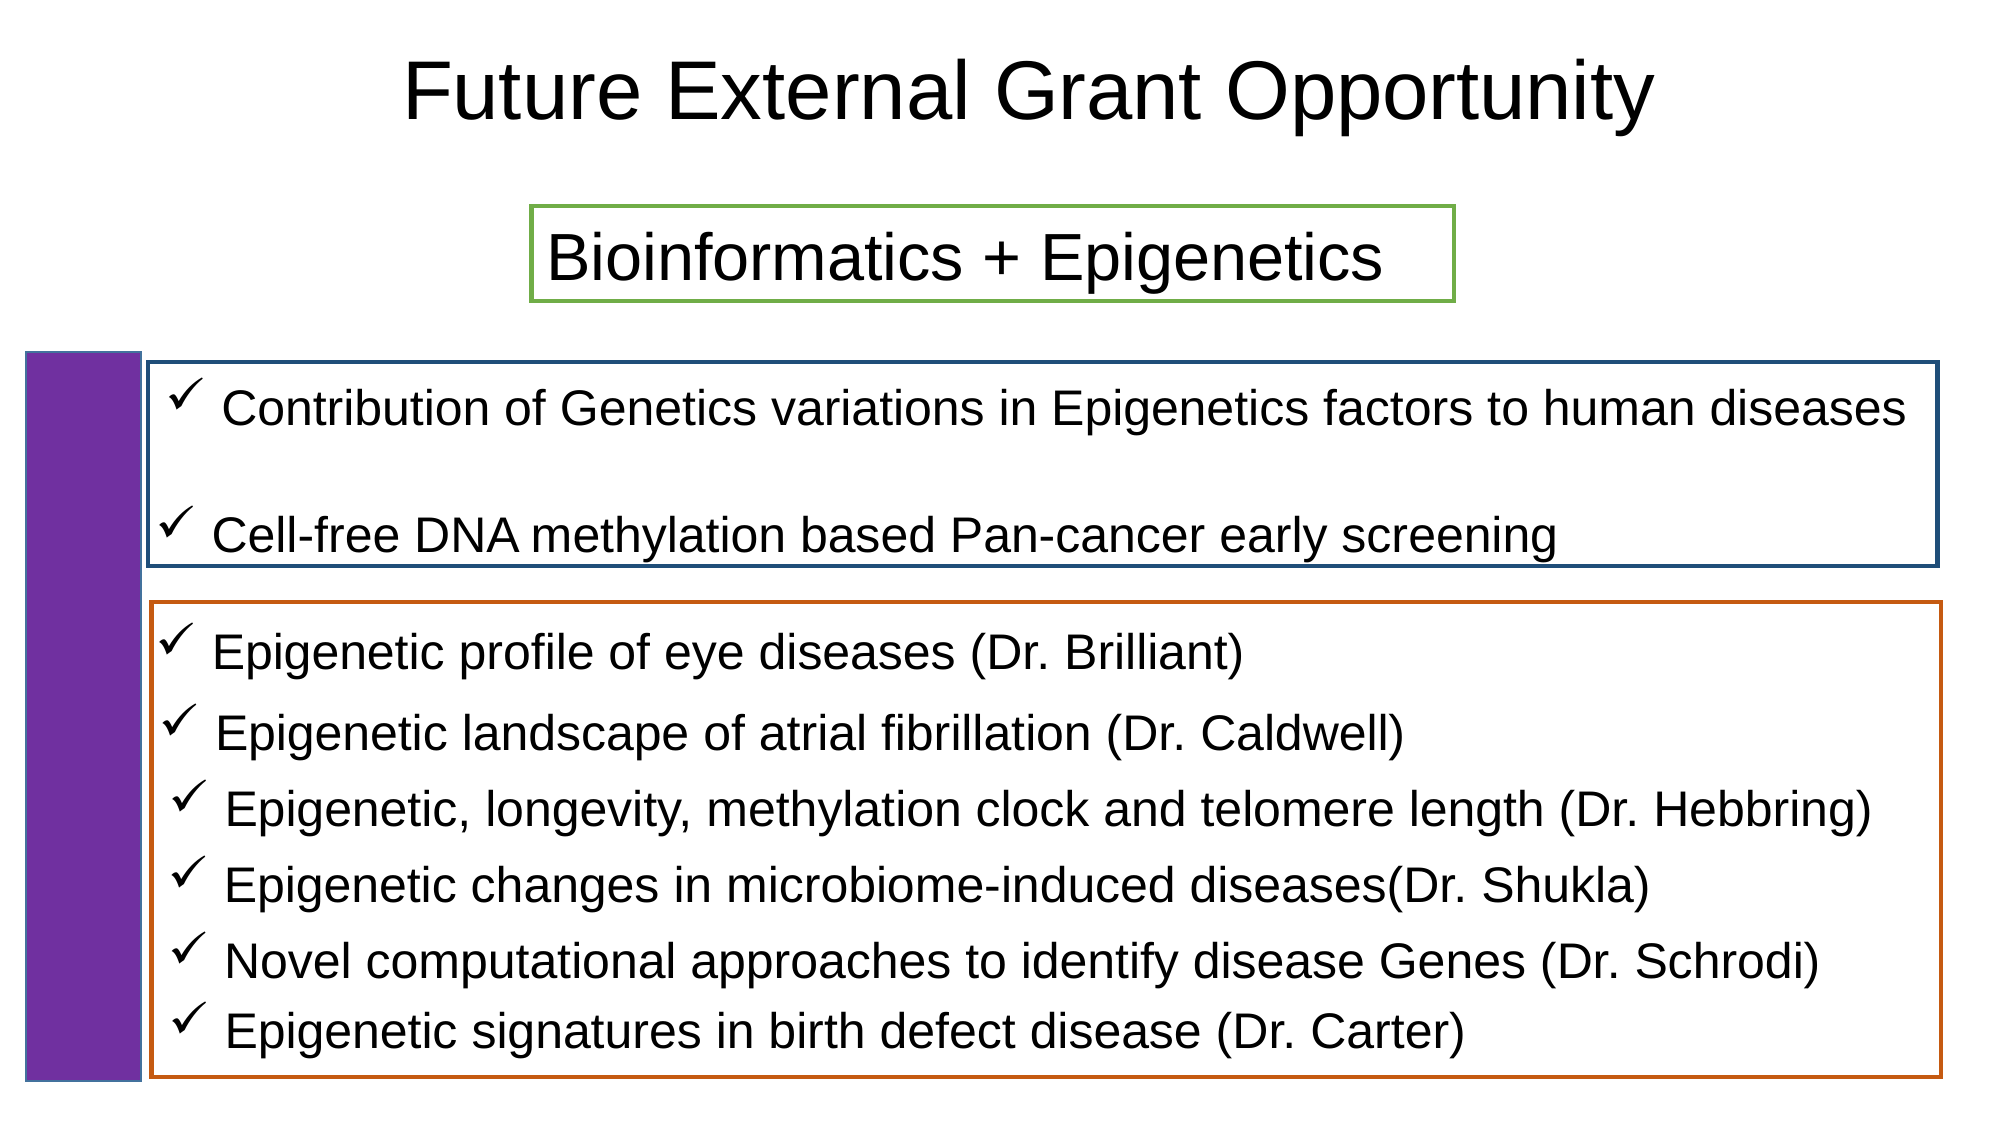

Future External Grant Opportunity
Bioinformatics + Epigenetics

Contribution of Genetics variations in Epigenetics factors to human diseases
Cell-free DNA methylation based Pan-cancer early screening

Epigenetic profile of eye diseases (Dr. Brilliant)
Epigenetic landscape of atrial fibrillation (Dr. Caldwell)
Epigenetic, longevity, methylation clock and telomere length (Dr. Hebbring)
Epigenetic changes in microbiome-induced diseases(Dr. Shukla)
Novel computational approaches to identify disease Genes (Dr. Schrodi)
Epigenetic signatures in birth defect disease (Dr. Carter)